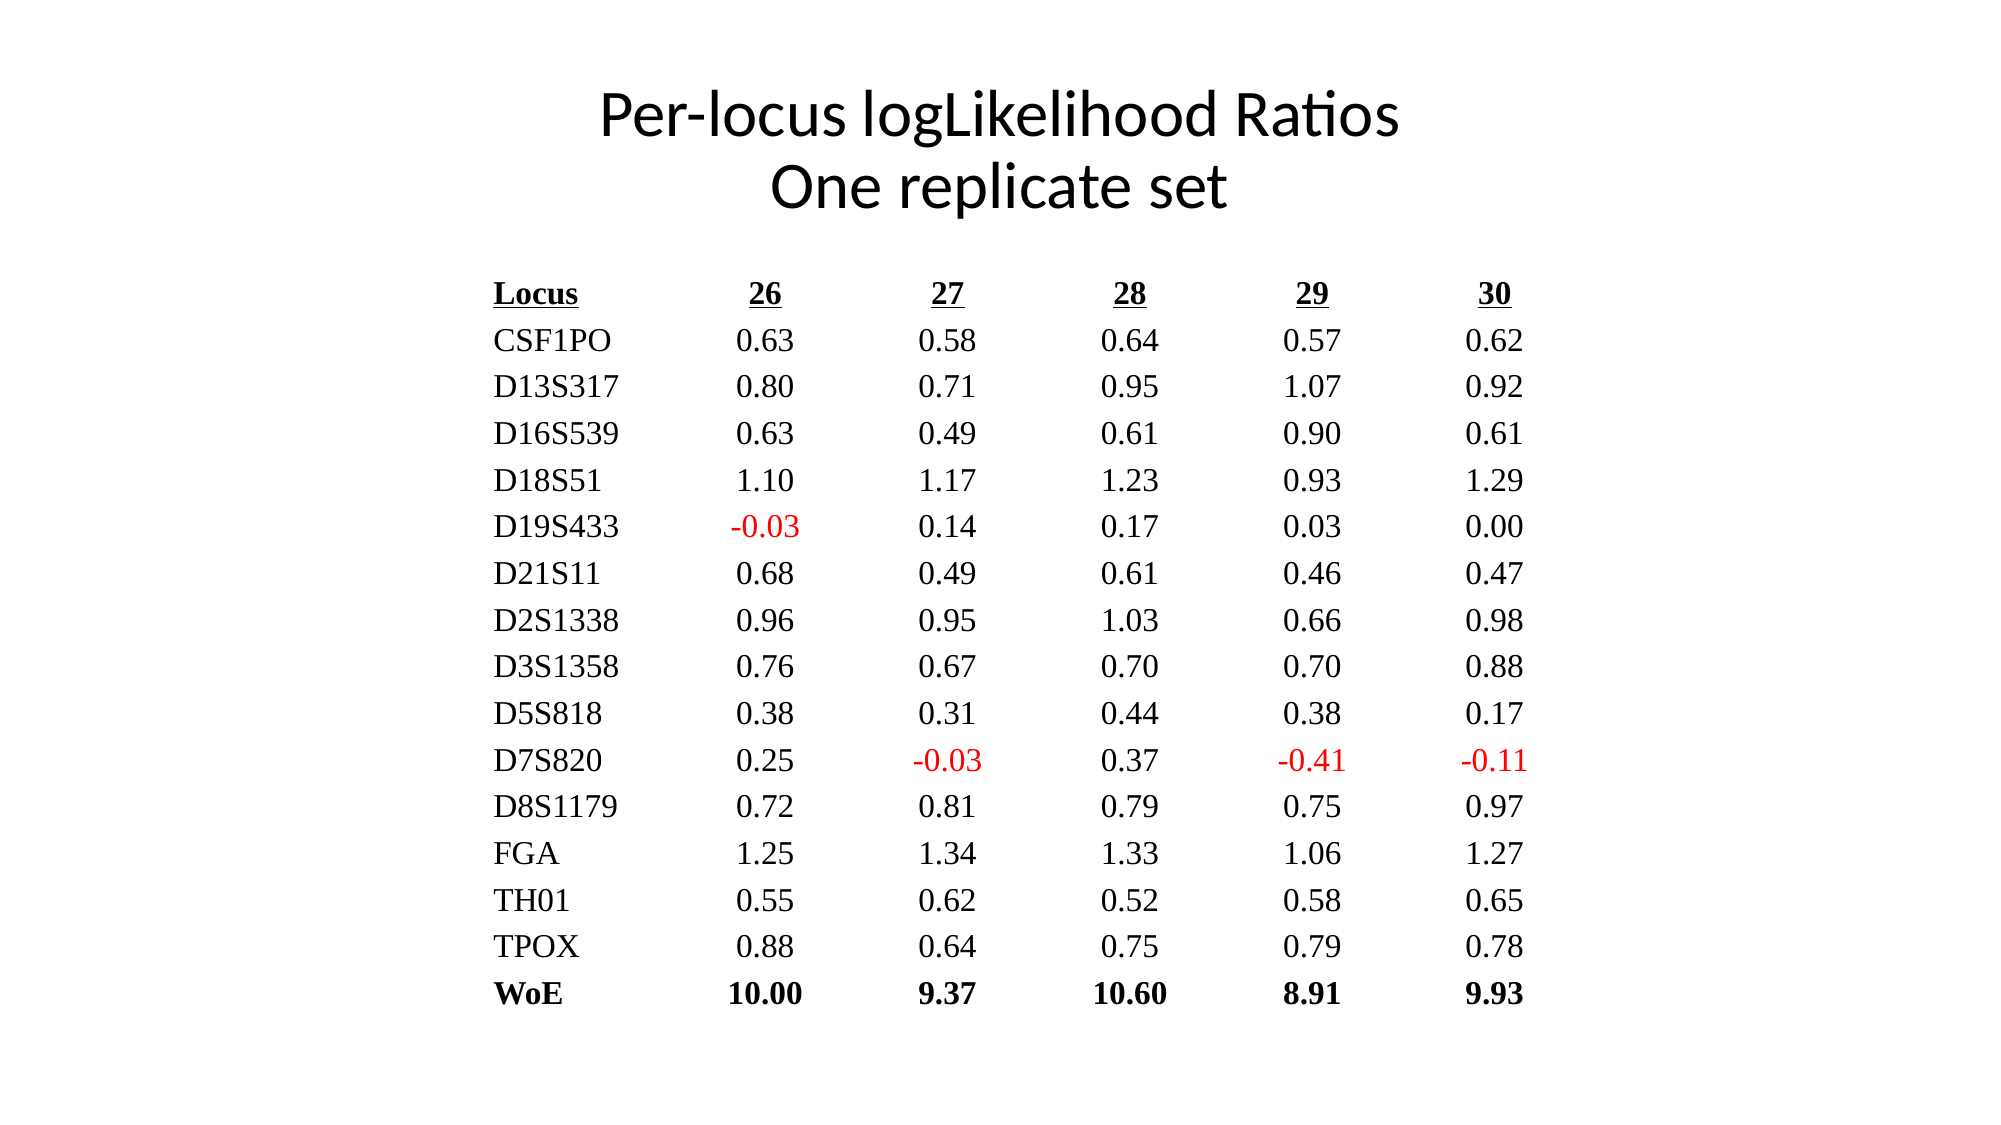

# Per-locus logLikelihood Ratios One replicate set
| Locus | 26 | 27 | 28 | 29 | 30 |
| --- | --- | --- | --- | --- | --- |
| CSF1PO | 0.63 | 0.58 | 0.64 | 0.57 | 0.62 |
| D13S317 | 0.80 | 0.71 | 0.95 | 1.07 | 0.92 |
| D16S539 | 0.63 | 0.49 | 0.61 | 0.90 | 0.61 |
| D18S51 | 1.10 | 1.17 | 1.23 | 0.93 | 1.29 |
| D19S433 | -0.03 | 0.14 | 0.17 | 0.03 | 0.00 |
| D21S11 | 0.68 | 0.49 | 0.61 | 0.46 | 0.47 |
| D2S1338 | 0.96 | 0.95 | 1.03 | 0.66 | 0.98 |
| D3S1358 | 0.76 | 0.67 | 0.70 | 0.70 | 0.88 |
| D5S818 | 0.38 | 0.31 | 0.44 | 0.38 | 0.17 |
| D7S820 | 0.25 | -0.03 | 0.37 | -0.41 | -0.11 |
| D8S1179 | 0.72 | 0.81 | 0.79 | 0.75 | 0.97 |
| FGA | 1.25 | 1.34 | 1.33 | 1.06 | 1.27 |
| TH01 | 0.55 | 0.62 | 0.52 | 0.58 | 0.65 |
| TPOX | 0.88 | 0.64 | 0.75 | 0.79 | 0.78 |
| WoE | 10.00 | 9.37 | 10.60 | 8.91 | 9.93 |